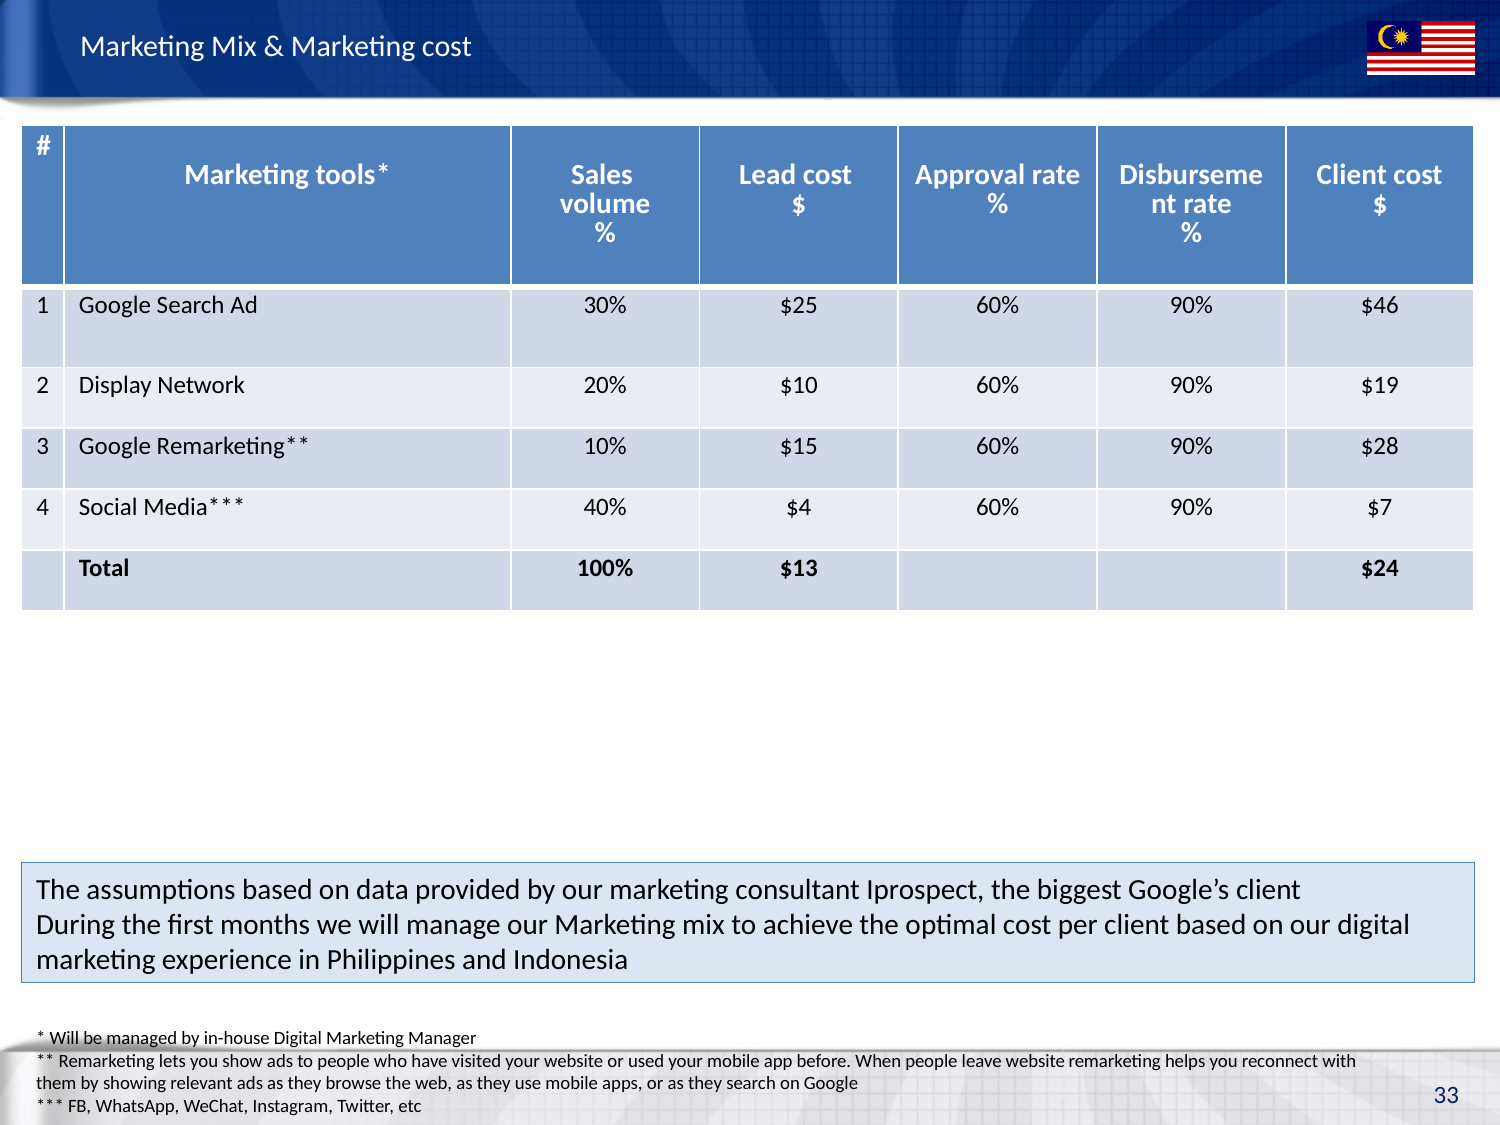

# Marketing Mix & Marketing cost
| # | Marketing tools\* | Sales volume % | Lead cost $ | Approval rate % | Disbursement rate % | Client cost $ |
| --- | --- | --- | --- | --- | --- | --- |
| 1 | Google Search Ad | 30% | $25 | 60% | 90% | $46 |
| 2 | Display Network | 20% | $10 | 60% | 90% | $19 |
| 3 | Google Remarketing\*\* | 10% | $15 | 60% | 90% | $28 |
| 4 | Social Media\*\*\* | 40% | $4 | 60% | 90% | $7 |
|  | Total | 100% | $13 |  |  | $24 |
The assumptions based on data provided by our marketing consultant Iprospect, the biggest Google’s client
During the first months we will manage our Marketing mix to achieve the optimal cost per client based on our digital marketing experience in Philippines and Indonesia
* Will be managed by in-house Digital Marketing Manager
** Remarketing lets you show ads to people who have visited your website or used your mobile app before. When people leave website remarketing helps you reconnect with them by showing relevant ads as they browse the web, as they use mobile apps, or as they search on Google
*** FB, WhatsApp, WeChat, Instagram, Twitter, etc
33